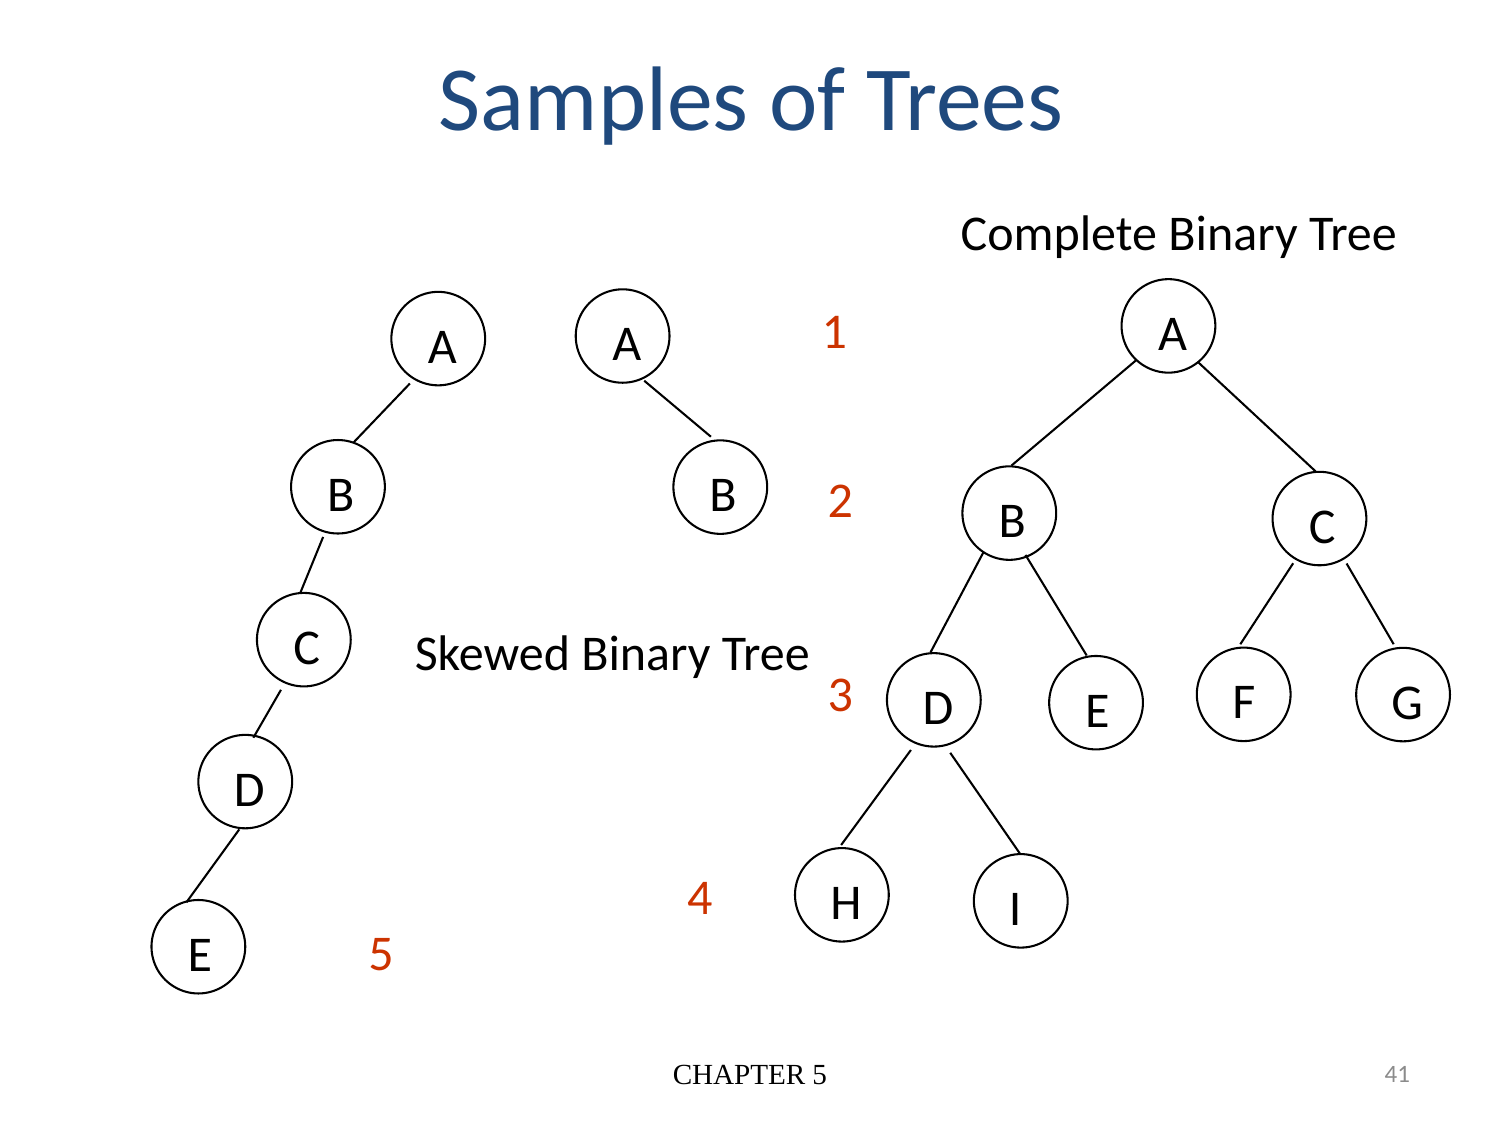

Samples of Trees
Complete Binary Tree

A

A
1

A

B

B
2

B

C

C
Skewed Binary Tree

F

G

D
3

E

D

H

I
4

E
5
CHAPTER 5
41